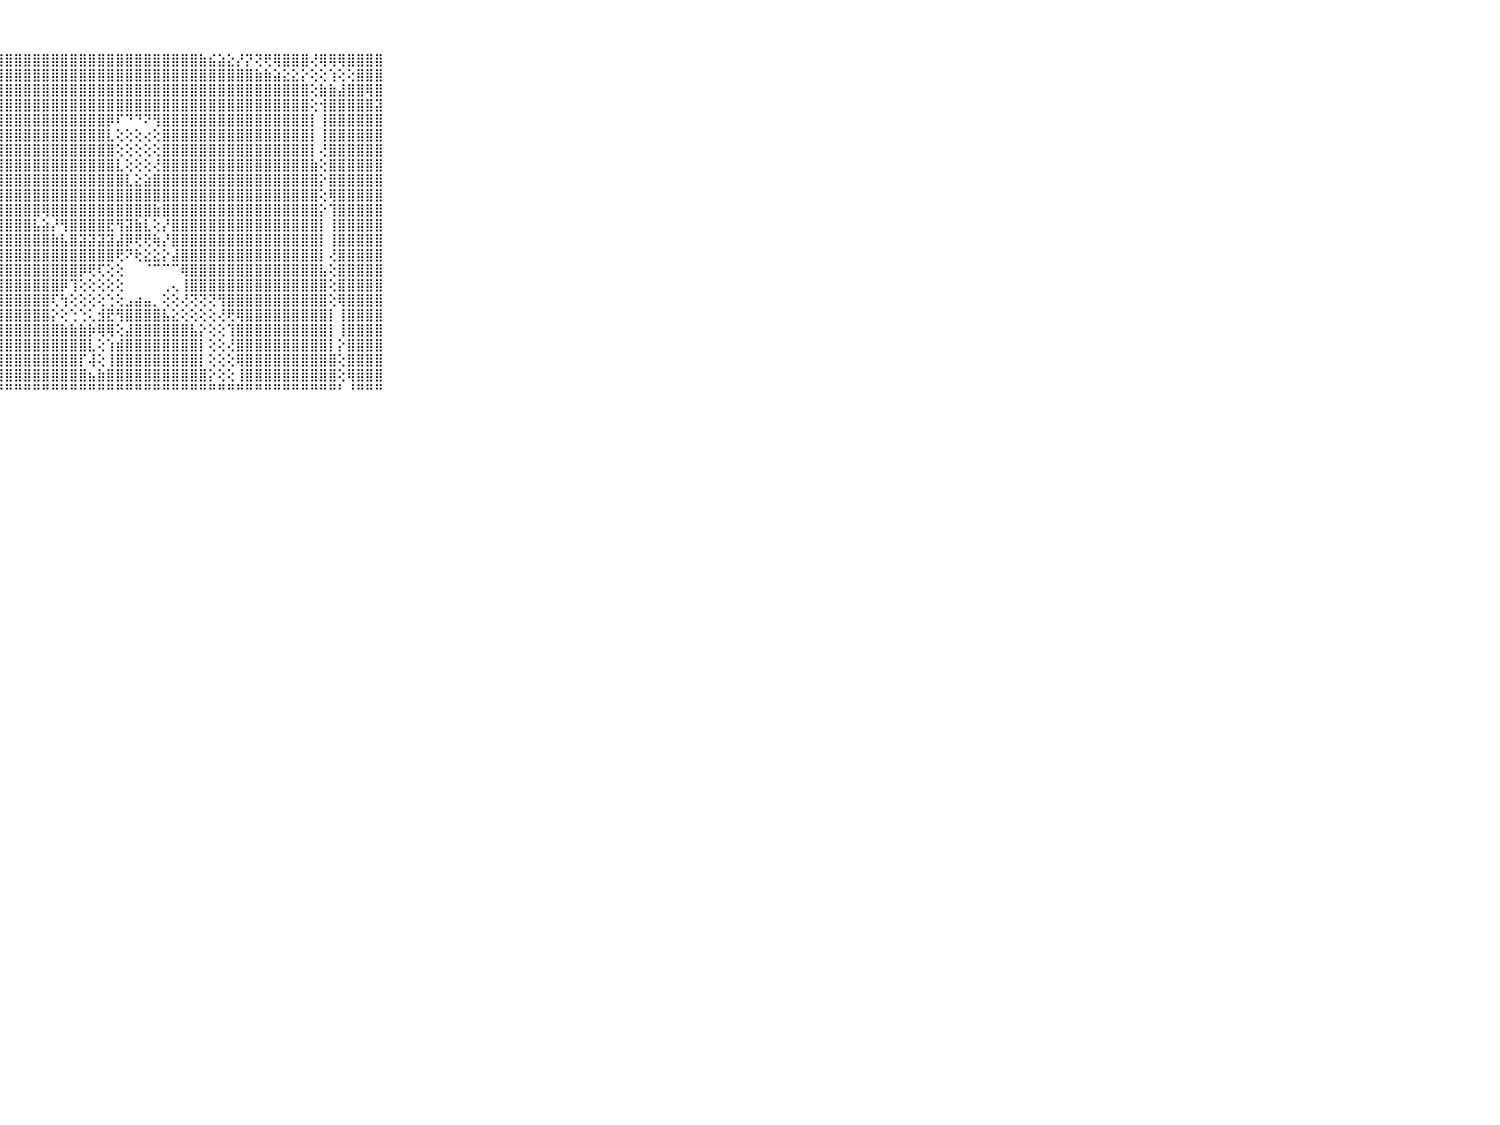

⠀⠀⠀⠀⠀⠀⠀⠀⠀⠀⠀⣿⣿⣿⣿⣿⣿⣿⣿⣿⣿⣿⣿⣿⣿⣿⣿⣿⣿⣿⣿⣿⣿⣿⣿⣿⣿⣿⣿⣿⣿⣿⣿⣿⣿⣿⣿⣿⣿⣷⣮⣵⣕⡜⡝⢝⢟⢿⣿⣿⣿⢜⢿⢿⢿⣿⣿⣿⣿⠀⠀⠀⠀⠀⠀⠀⠀⠀⠀⠀⠀
⠀⠀⠀⠀⠀⠀⠀⠀⠀⠀⠀⣿⣿⣿⣿⣿⣿⣿⣿⣿⣿⣿⣿⣿⣿⣿⣿⣿⣿⣿⣿⣿⣿⣿⣿⣿⣿⣿⣿⣿⣿⣿⣿⣿⣿⣿⣿⣿⣿⣿⣿⣿⣿⣿⣿⣷⣷⣵⣕⣕⡕⢕⢕⢱⢕⢕⣿⣿⣿⠀⠀⠀⠀⠀⠀⠀⠀⠀⠀⠀⠀
⠀⠀⠀⠀⠀⠀⠀⠀⠀⠀⠀⣿⣿⣿⣿⣿⣿⣿⣿⣿⣿⣿⣿⣿⣿⣿⣿⣿⣿⣿⣿⣿⣿⣿⣿⣿⣿⣿⣿⣿⣿⣿⣿⣿⣿⣿⣿⣿⣿⣿⣿⣿⣿⣿⣿⣿⣿⣿⣿⣿⣿⢕⣷⣷⣼⣿⣿⢿⣿⠀⠀⠀⠀⠀⠀⠀⠀⠀⠀⠀⠀
⠀⠀⠀⠀⠀⠀⠀⠀⠀⠀⠀⣿⣿⣿⣿⣿⣿⣿⣿⣿⣿⣿⣿⣿⣿⣿⣿⣿⣿⣿⣿⣿⣿⣿⣿⣿⣿⣿⣿⣿⣿⣿⣿⣿⣿⣿⣿⣿⣿⣿⣿⣿⣿⣿⣿⣿⣿⣿⣿⣿⣿⢕⢺⣿⣿⣿⣿⣿⣽⠀⠀⠀⠀⠀⠀⠀⠀⠀⠀⠀⠀
⠀⠀⠀⠀⠀⠀⠀⠀⠀⠀⠀⣿⣿⣿⣿⣿⣿⣿⣿⣿⣿⣿⣿⣿⣿⣿⣿⣿⣿⣿⣿⣿⣿⣿⣿⣿⣿⣿⣿⡿⠏⠙⠙⠝⢻⣿⣿⣿⣿⣿⣿⣿⣿⣿⣿⣿⣿⣿⣿⣿⣿⡇⢸⣿⣿⣿⣿⣿⣿⠀⠀⠀⠀⠀⠀⠀⠀⠀⠀⠀⠀
⠀⠀⠀⠀⠀⠀⠀⠀⠀⠀⠀⣿⣿⣿⣿⣿⣿⣿⣿⣿⣿⣿⣿⣿⣿⣿⣿⣿⣿⣿⣿⣿⣿⣿⣿⣿⣿⣿⣿⣇⢕⢕⢕⢔⢕⣿⣿⣿⣿⣿⣿⣿⣿⣿⣿⣿⣿⣿⣿⣿⣿⡇⢸⣿⣿⣿⣿⣿⣿⠀⠀⠀⠀⠀⠀⠀⠀⠀⠀⠀⠀
⠀⠀⠀⠀⠀⠀⠀⠀⠀⠀⠀⣿⣿⣿⣿⣿⣿⣿⣿⣿⣿⣿⣿⣿⣿⣿⣿⣿⣿⣿⣿⣿⣿⣿⣿⣿⣿⣿⣿⣿⢕⢕⢕⢕⢕⣿⣿⣿⣿⣿⣿⣿⣿⣿⣿⣿⣿⣿⣿⣿⣿⡇⢜⣿⣿⣿⣿⣿⣿⠀⠀⠀⠀⠀⠀⠀⠀⠀⠀⠀⠀
⠀⠀⠀⠀⠀⠀⠀⠀⠀⠀⠀⣿⣿⣿⣿⣿⣿⣿⣿⣿⣿⣿⣿⣿⣿⣿⣿⣿⣿⣿⣿⣿⣿⣿⣿⣿⣿⣿⣿⣿⣇⢕⢕⢕⢜⣿⣿⣿⣿⣿⣿⣿⣿⣿⣿⣿⣿⣿⣿⣿⣿⣷⢕⣿⣿⣿⣿⣿⣿⠀⠀⠀⠀⠀⠀⠀⠀⠀⠀⠀⠀
⠀⠀⠀⠀⠀⠀⠀⠀⠀⠀⠀⣿⣿⣿⣿⣿⣿⣿⣿⣿⣿⣿⣿⣿⣿⣿⣿⣿⣿⣿⣿⣿⣿⣿⣿⣿⣿⣿⣿⣿⣿⣇⣕⣵⣿⣿⣿⣿⣿⣿⣿⣿⣿⣿⣿⣿⣿⣿⣿⣿⣿⣿⡕⣿⣿⣿⣿⣿⣿⠀⠀⠀⠀⠀⠀⠀⠀⠀⠀⠀⠀
⠀⠀⠀⠀⠀⠀⠀⠀⠀⠀⠀⣿⣿⣿⣿⣿⣿⣿⣿⣿⣿⣿⣿⣿⣿⣿⣿⣿⣿⣿⣿⣿⣿⣿⣿⣿⣿⣿⣿⣿⣿⣿⣿⣿⣿⣿⣿⣿⣿⣿⣿⣿⣿⣿⣿⣿⣿⣿⣿⣿⣿⣿⢕⢿⣿⣿⣿⣿⣿⠀⠀⠀⠀⠀⠀⠀⠀⠀⠀⠀⠀
⠀⠀⠀⠀⠀⠀⠀⠀⠀⠀⠀⣿⣿⣿⣿⣿⣿⣿⣿⣿⣿⣿⣿⣿⣿⣿⣿⣿⣿⣿⣿⣿⢿⣿⣿⣿⣿⣿⣿⣿⣿⣿⣿⣿⣷⣿⣿⣿⣿⣿⣿⣿⣿⣿⣿⣿⣿⣿⣿⣿⣿⣿⡕⢹⣿⣿⣿⣿⣿⠀⠀⠀⠀⠀⠀⠀⠀⠀⠀⠀⠀
⠀⠀⠀⠀⠀⠀⠀⠀⠀⠀⠀⣿⣿⣿⣿⣿⣿⣿⣿⣿⣿⣿⣿⣿⣿⣿⣿⣿⣿⣿⣿⣧⣵⡜⢻⣿⣿⣿⣿⣟⢻⣽⣷⣇⢕⡜⣿⣿⣿⣿⣿⣿⣿⣿⣿⣿⣿⣿⣿⣿⣿⣿⡇⢸⣿⣿⣿⣿⣿⠀⠀⠀⠀⠀⠀⠀⠀⠀⠀⠀⠀
⠀⠀⠀⠀⠀⠀⠀⠀⠀⠀⠀⣿⣿⣿⣿⣿⣿⣿⣿⣿⣿⣿⣿⣿⣿⣿⣿⣿⣿⣿⣿⣿⣿⣷⣧⣿⣽⣽⣽⣽⣼⡿⢟⢟⢷⡜⣿⣿⣿⣿⣿⣿⣿⣿⣿⣿⣿⣿⣿⣿⣿⣿⡇⢸⣿⣿⣿⣿⣿⠀⠀⠀⠀⠀⠀⠀⠀⠀⠀⠀⠀
⠀⠀⠀⠀⠀⠀⠀⠀⠀⠀⠀⣿⣿⣿⣿⣿⣿⣿⣿⣿⣿⣿⣿⣿⣿⣿⣿⣿⣿⣿⣿⣿⣿⣿⣿⣿⣿⣿⣿⣿⢟⠝⢗⣕⣕⡕⣼⣿⣿⣿⣿⣿⣿⣿⣿⣿⣿⣿⣿⣿⣿⣿⡇⢜⣿⣿⣿⣿⣿⠀⠀⠀⠀⠀⠀⠀⠀⠀⠀⠀⠀
⠀⠀⠀⠀⠀⠀⠀⠀⠀⠀⠀⣿⣿⣿⣿⣿⣿⣿⣿⣿⣿⣿⣿⣿⣿⣿⣿⣿⣿⣿⣿⣿⣿⣿⣿⣿⡿⢟⢏⢕⢕⠀⠀⠈⠉⠉⠉⢿⣿⣿⣿⣿⣿⣿⣿⣿⣿⣿⣿⣿⣿⣿⣧⢕⣿⣿⣿⣿⣿⠀⠀⠀⠀⠀⠀⠀⠀⠀⠀⠀⠀
⠀⠀⠀⠀⠀⠀⠀⠀⠀⠀⠀⣿⣿⣿⣿⣿⣿⣿⣿⣿⣿⣿⣿⣿⣿⣿⣿⣿⣿⣿⣿⣿⣿⣿⡿⢹⢕⢕⢕⢕⢕⠀⠀⠀⠀⢀⢄⢸⣿⣿⣿⣿⣿⣿⣿⣿⣿⣿⣿⣿⣿⣿⣿⢕⣿⣿⣿⣿⣿⠀⠀⠀⠀⠀⠀⠀⠀⠀⠀⠀⠀
⠀⠀⠀⠀⠀⠀⠀⠀⠀⠀⠀⣿⣿⣿⣿⣿⣿⣿⣿⣿⣿⣿⣿⣿⣿⣿⣿⣿⣿⣿⣿⣿⣿⢏⢳⢕⢕⢕⢕⢑⢕⣠⣴⣤⡀⢕⢕⢜⢝⢝⢝⢻⣿⣿⣿⣿⣿⣿⣿⣿⣿⣿⣿⢕⢿⣿⣿⣿⣿⠀⠀⠀⠀⠀⠀⠀⠀⠀⠀⠀⠀
⠀⠀⠀⠀⠀⠀⠀⠀⠀⠀⠀⣿⣿⣿⣿⣿⣿⣿⣿⣿⣿⣿⣿⣿⣿⣿⣿⣿⣿⣿⣿⣿⣿⡕⢕⢑⢑⢅⣺⣟⢻⣿⣿⣿⣿⣧⣕⢕⢕⢕⢕⢜⢟⢿⣿⣿⣿⣿⣿⣿⣿⣿⣿⡇⢸⣿⣿⣿⣿⠀⠀⠀⠀⠀⠀⠀⠀⠀⠀⠀⠀
⠀⠀⠀⠀⠀⠀⠀⠀⠀⠀⠀⣿⣿⣿⣿⣿⣿⣿⣿⣿⣿⣿⣿⣿⣿⣿⣿⣿⣿⣿⣿⣿⣿⣿⣷⣷⣷⡷⢿⢿⢕⣼⣿⣿⣿⣿⣿⣿⣧⡕⢕⢕⢹⣿⣿⣿⣿⣿⣿⣿⣿⣿⣿⡇⢸⣿⣿⣿⣿⠀⠀⠀⠀⠀⠀⠀⠀⠀⠀⠀⠀
⠀⠀⠀⠀⠀⠀⠀⠀⠀⠀⠀⣿⣿⣿⣿⣿⣿⣿⣿⣿⣿⣿⣿⣿⣿⣿⣿⣿⣿⣿⣿⣿⣿⣿⣿⣿⣿⣇⢕⢱⣾⣿⣿⣿⣿⣿⣿⣿⣿⡇⢕⢕⢜⣿⣿⣿⣿⣿⣿⣿⣿⣿⣿⡇⡕⣿⣿⣿⣿⠀⠀⠀⠀⠀⠀⠀⠀⠀⠀⠀⠀
⠀⠀⠀⠀⠀⠀⠀⠀⠀⠀⠀⣿⣿⣿⣿⣿⣿⣿⣿⣿⣿⣿⣿⣿⣿⣿⣿⣿⣿⣿⣿⣿⣿⣿⣿⣿⡏⢼⢕⢸⣿⣿⣿⣿⣿⣿⣿⣿⣿⡇⢕⢕⢕⢿⣿⣿⣿⣿⣿⣿⣿⣿⣿⣿⢕⣿⣿⣿⣿⠀⠀⠀⠀⠀⠀⠀⠀⠀⠀⠀⠀
⠀⠀⠀⠀⠀⠀⠀⠀⠀⠀⠀⣿⣿⣿⣿⣿⣿⣿⣿⣿⣿⣿⣿⣿⣿⣿⣿⣿⣿⣿⣿⣿⣿⣿⣿⣿⣿⣦⣷⣿⣿⣿⣿⣿⣿⣿⣿⣿⣿⣿⡕⢕⢕⢸⣿⣿⣿⣿⣿⣿⣿⣿⣿⣿⢕⢿⣿⣿⣿⠀⠀⠀⠀⠀⠀⠀⠀⠀⠀⠀⠀
⠀⠀⠀⠀⠀⠀⠀⠀⠀⠀⠀⠛⠛⠛⠛⠛⠛⠛⠛⠛⠛⠛⠛⠛⠛⠛⠛⠛⠛⠛⠛⠛⠛⠛⠛⠛⠛⠛⠛⠛⠛⠛⠛⠛⠛⠛⠛⠛⠛⠛⠛⠛⠛⠛⠛⠛⠛⠛⠛⠛⠛⠛⠛⠛⠃⠘⠛⠛⠛⠀⠀⠀⠀⠀⠀⠀⠀⠀⠀⠀⠀